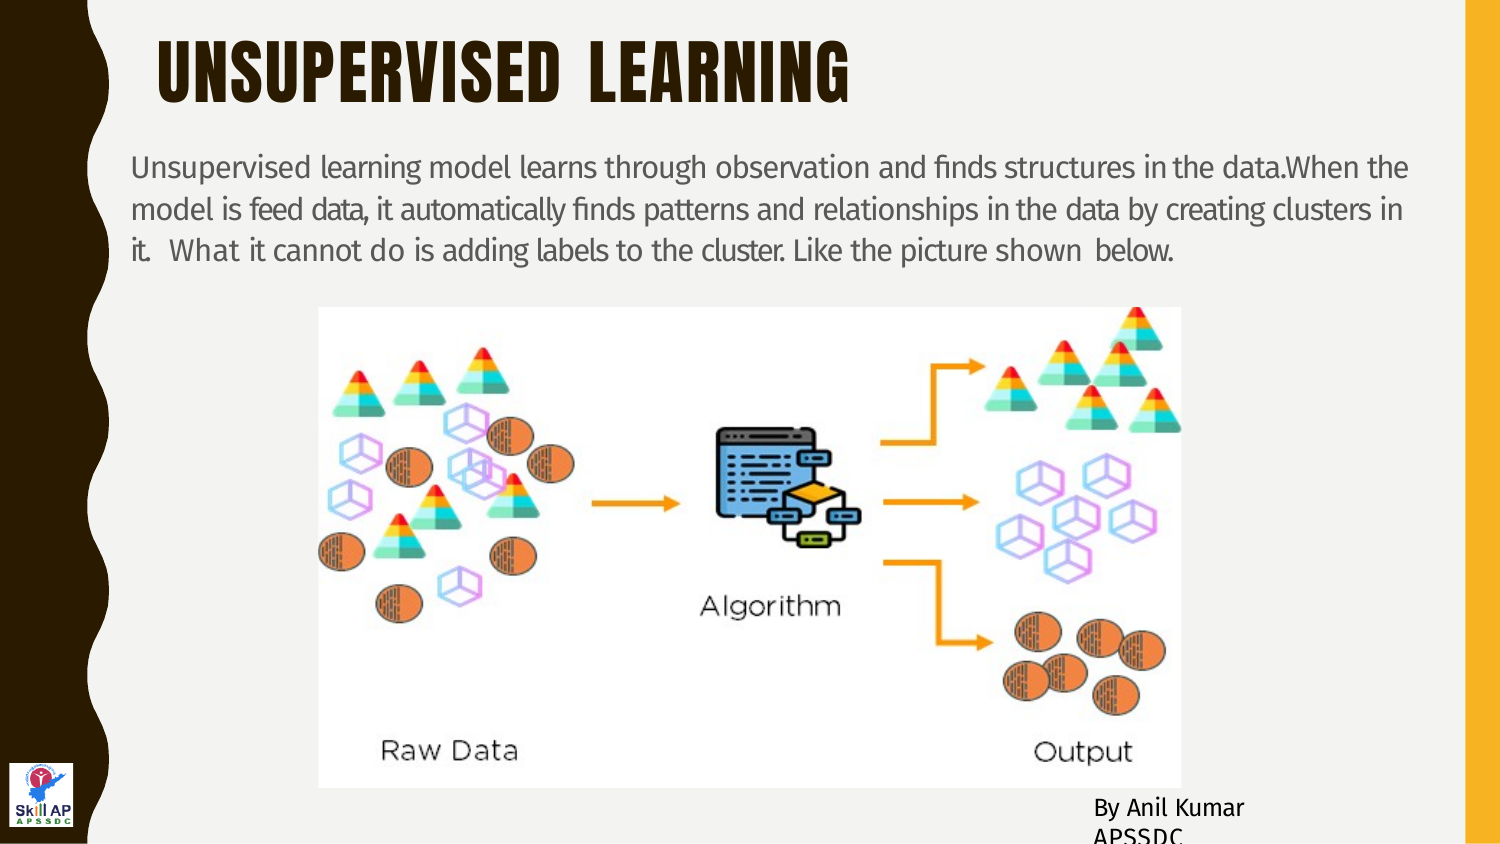

UNSUPERVISED LEARNING
Unsupervised learning model learns through observation and finds structures in the data.When the  model is feed data, it automatically finds patterns and relationships in the data by creating clusters in it.  What it cannot do is adding labels to the cluster. Like the picture shown below.

By Anil Kumar APSSDC